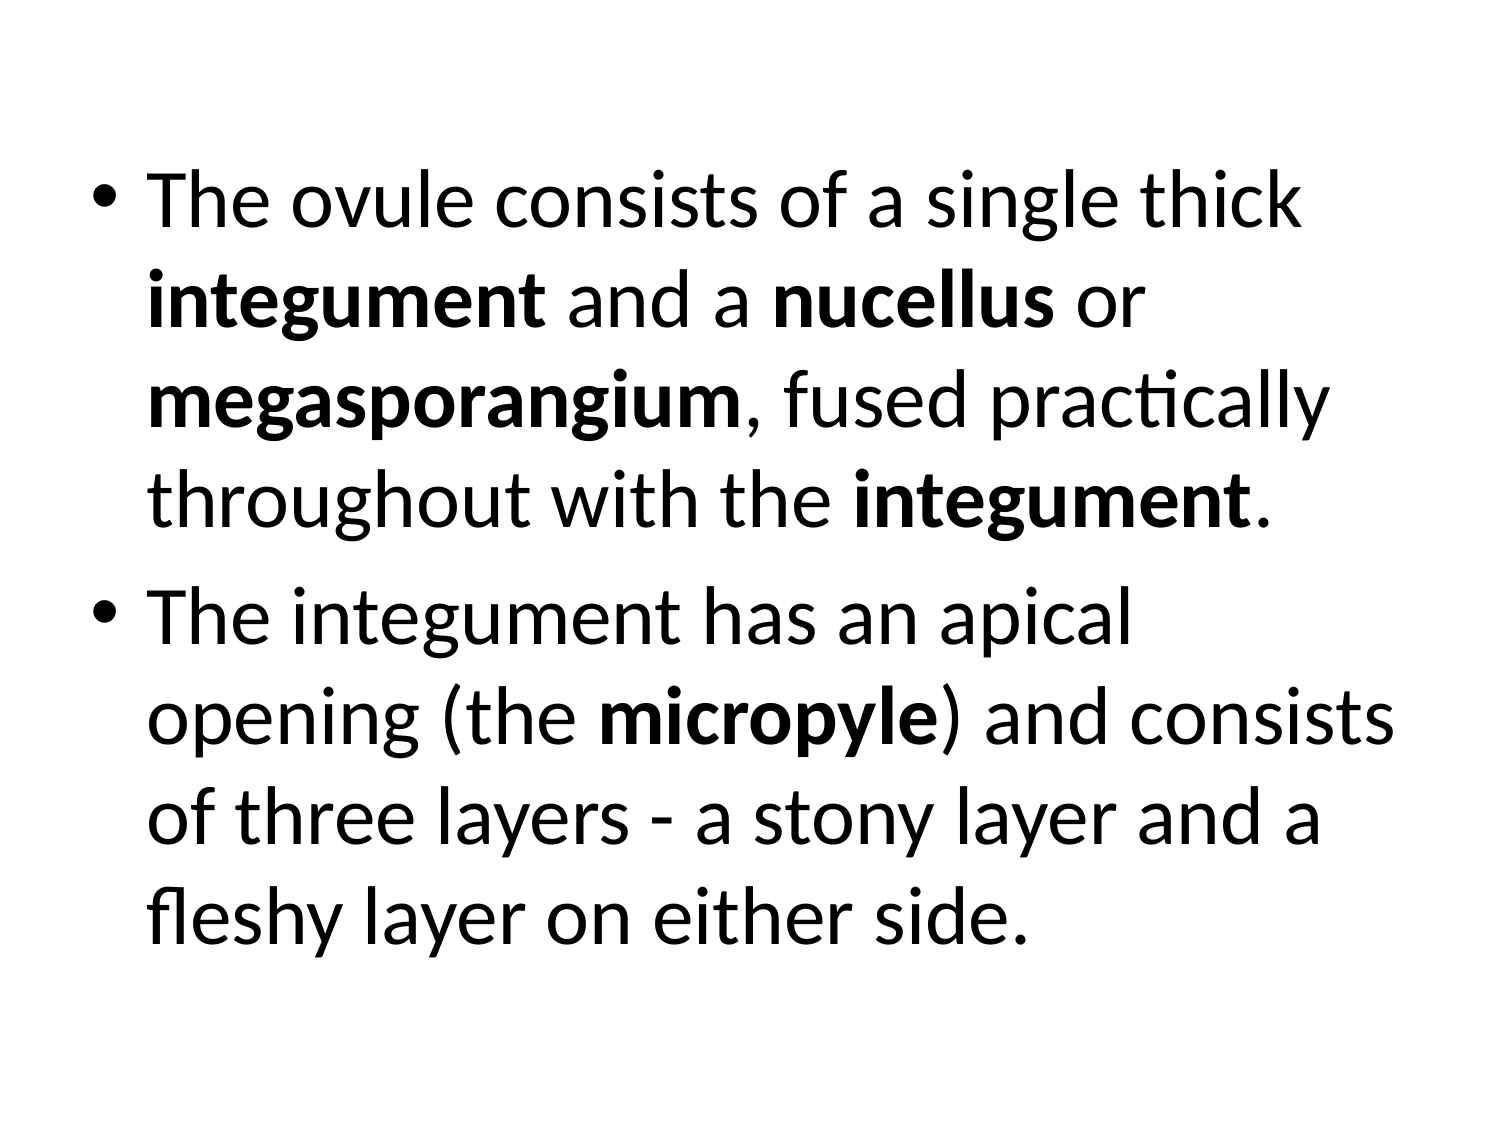

#
The ovule consists of a single thick integument and a nucellus or megasporangium, fused practically throughout with the integument.
The integument has an apical opening (the micropyle) and consists of three layers - a stony layer and a fleshy layer on either side.